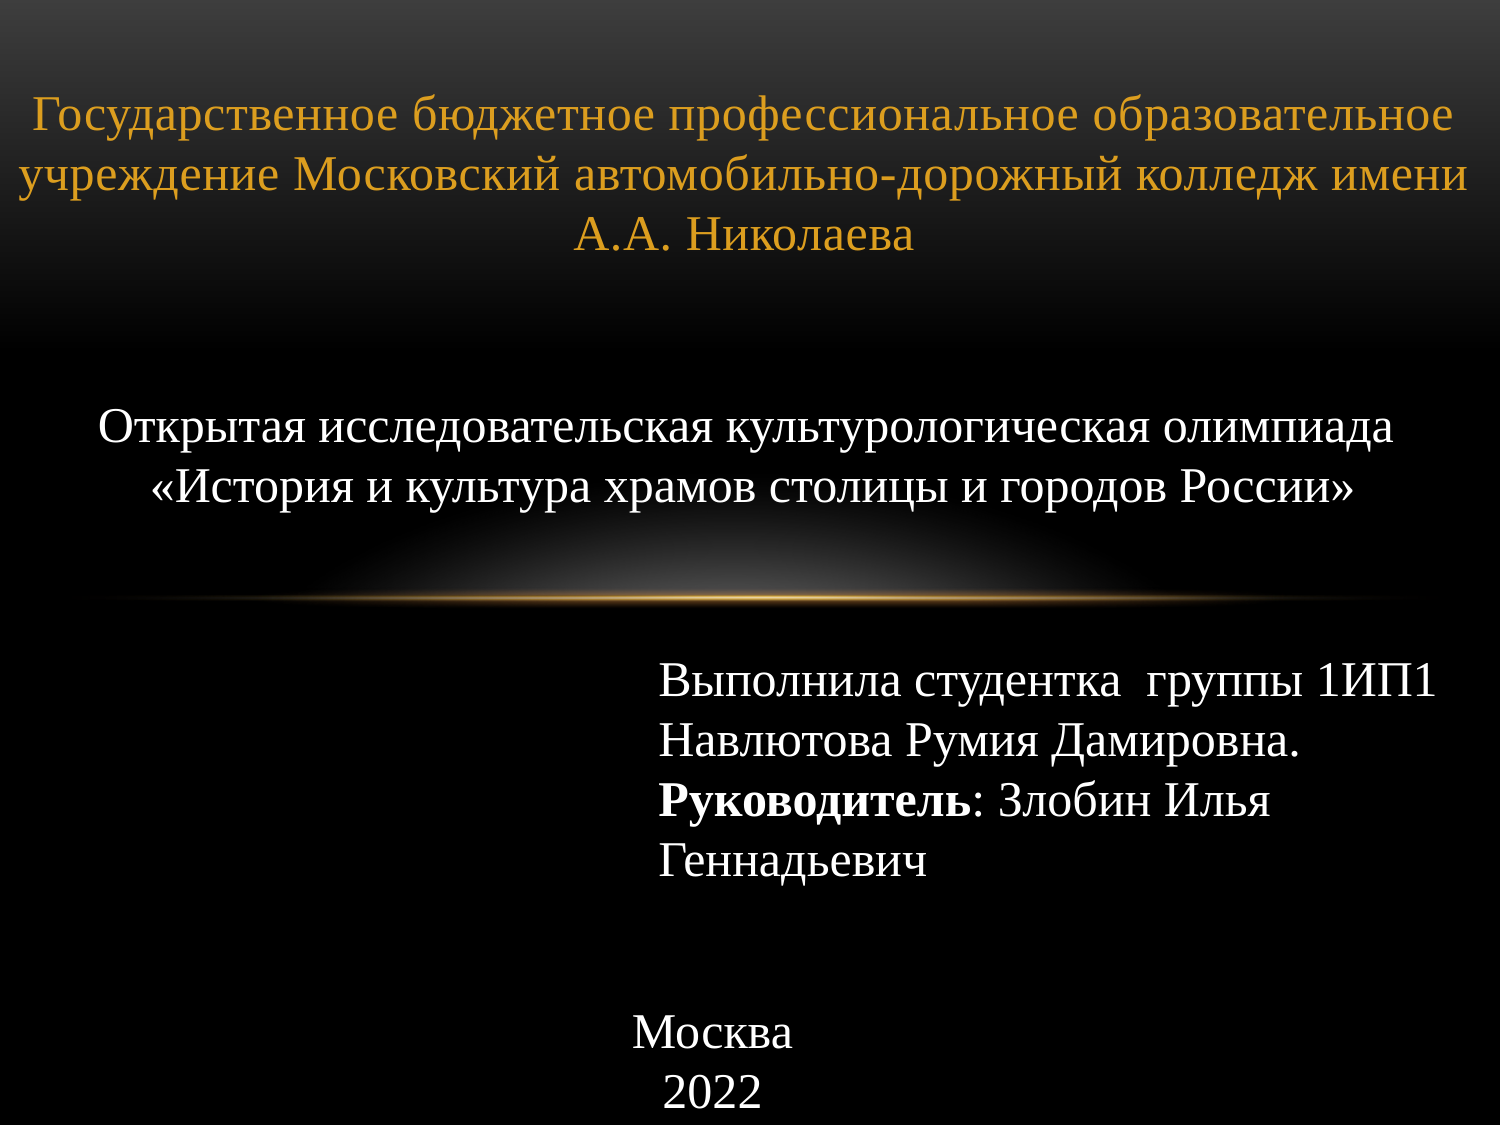

Государственное бюджетное профессиональное образовательное учреждение Московский автомобильно-дорожный колледж имени А.А. Николаева

Открытая исследовательская культурологическая олимпиада
 «История и культура храмов столицы и городов России»
Выполнила студентка  группы 1ИП1
Навлютова Румия Дамировна. Руководитель: Злобин Илья Геннадьевич
Москва
2022